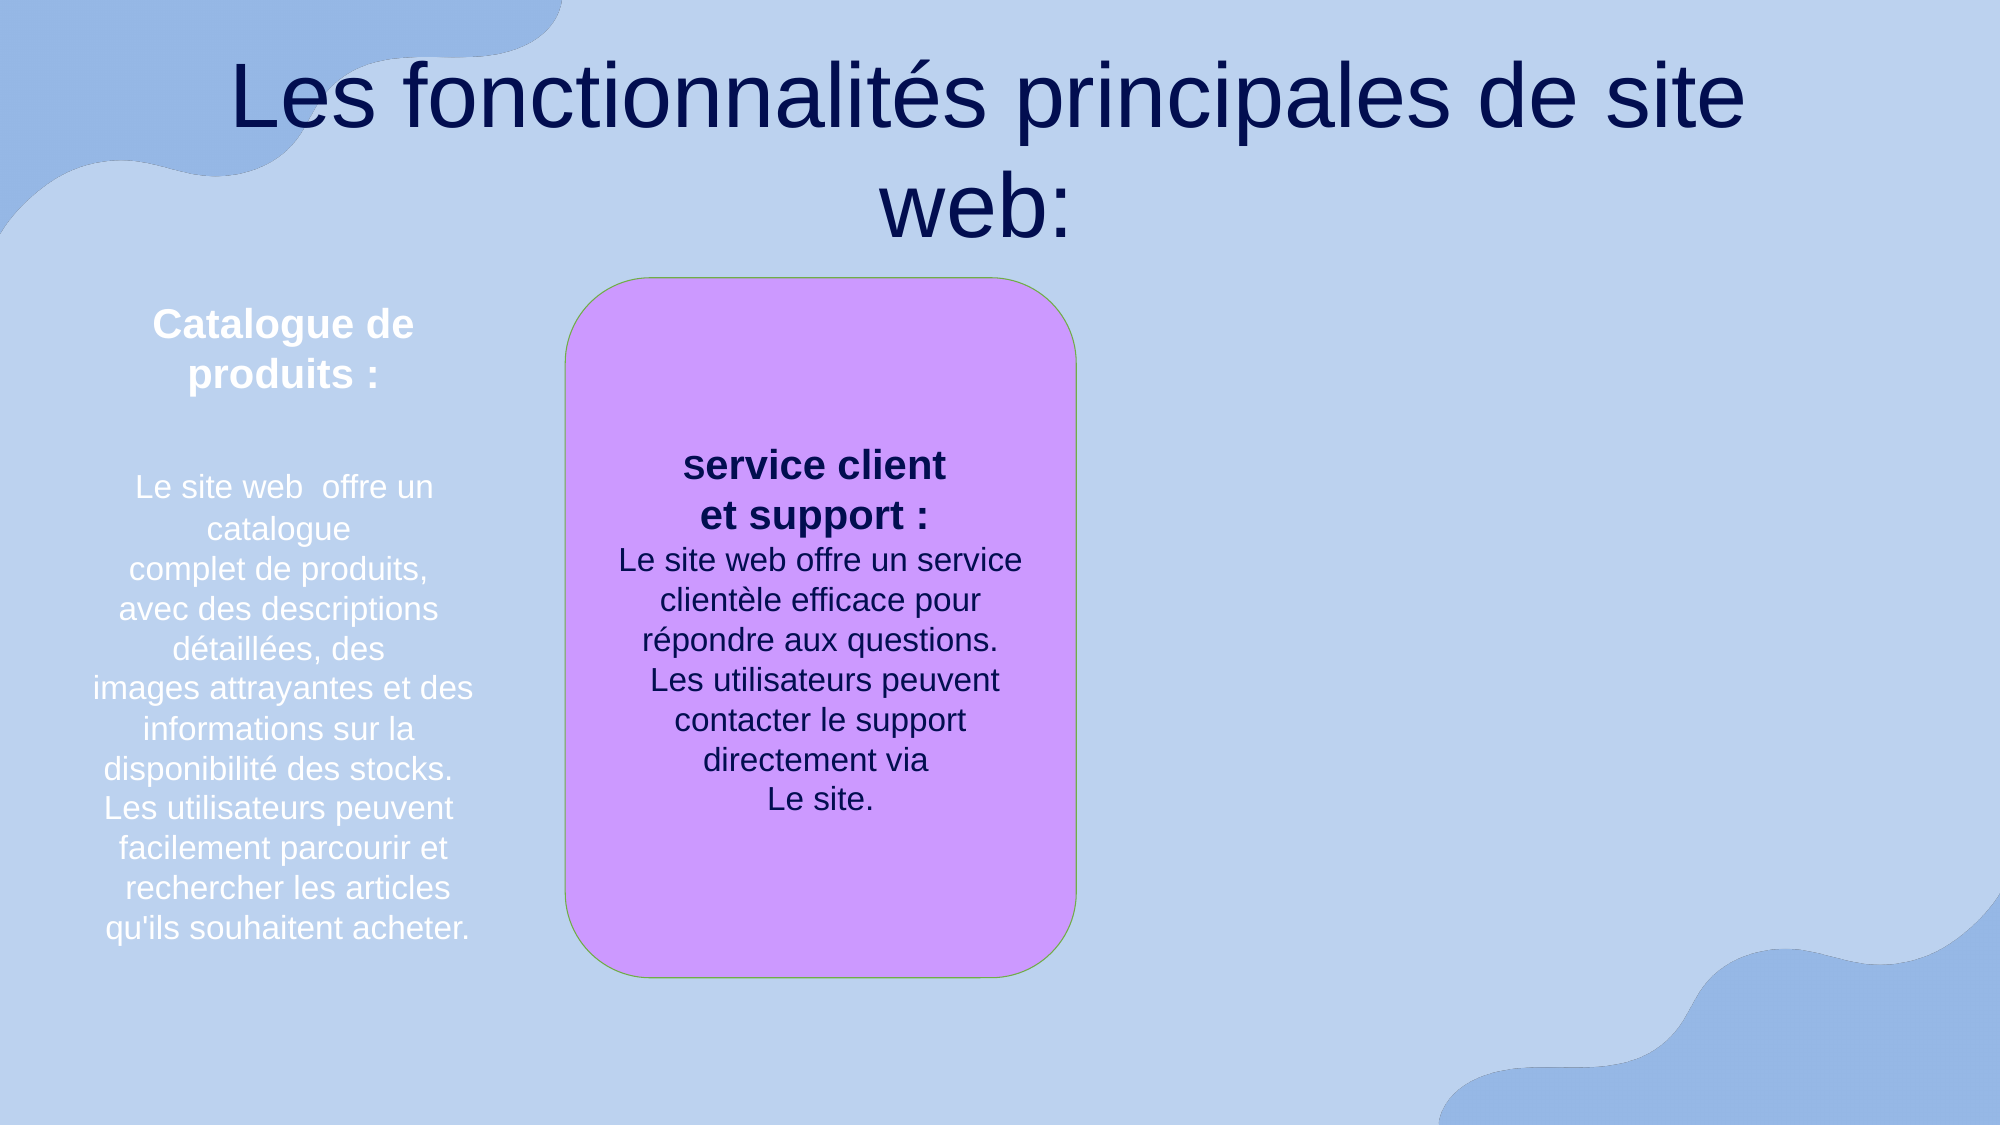

Les fonctionnalités principales de site web:
Catalogue de produits :

 Le site web  offre un
catalogue
complet de produits,
avec des descriptions
détaillées, des
images attrayantes et des informations sur la
disponibilité des stocks.
Les utilisateurs peuvent
facilement parcourir et
 rechercher les articles
 qu'ils souhaitent acheter.
Service client
et support :
Le site web offre un service
 clientèle efficace pour
répondre aux questions.
 Les utilisateurs peuvent
 contacter le support
directement via
Le site.